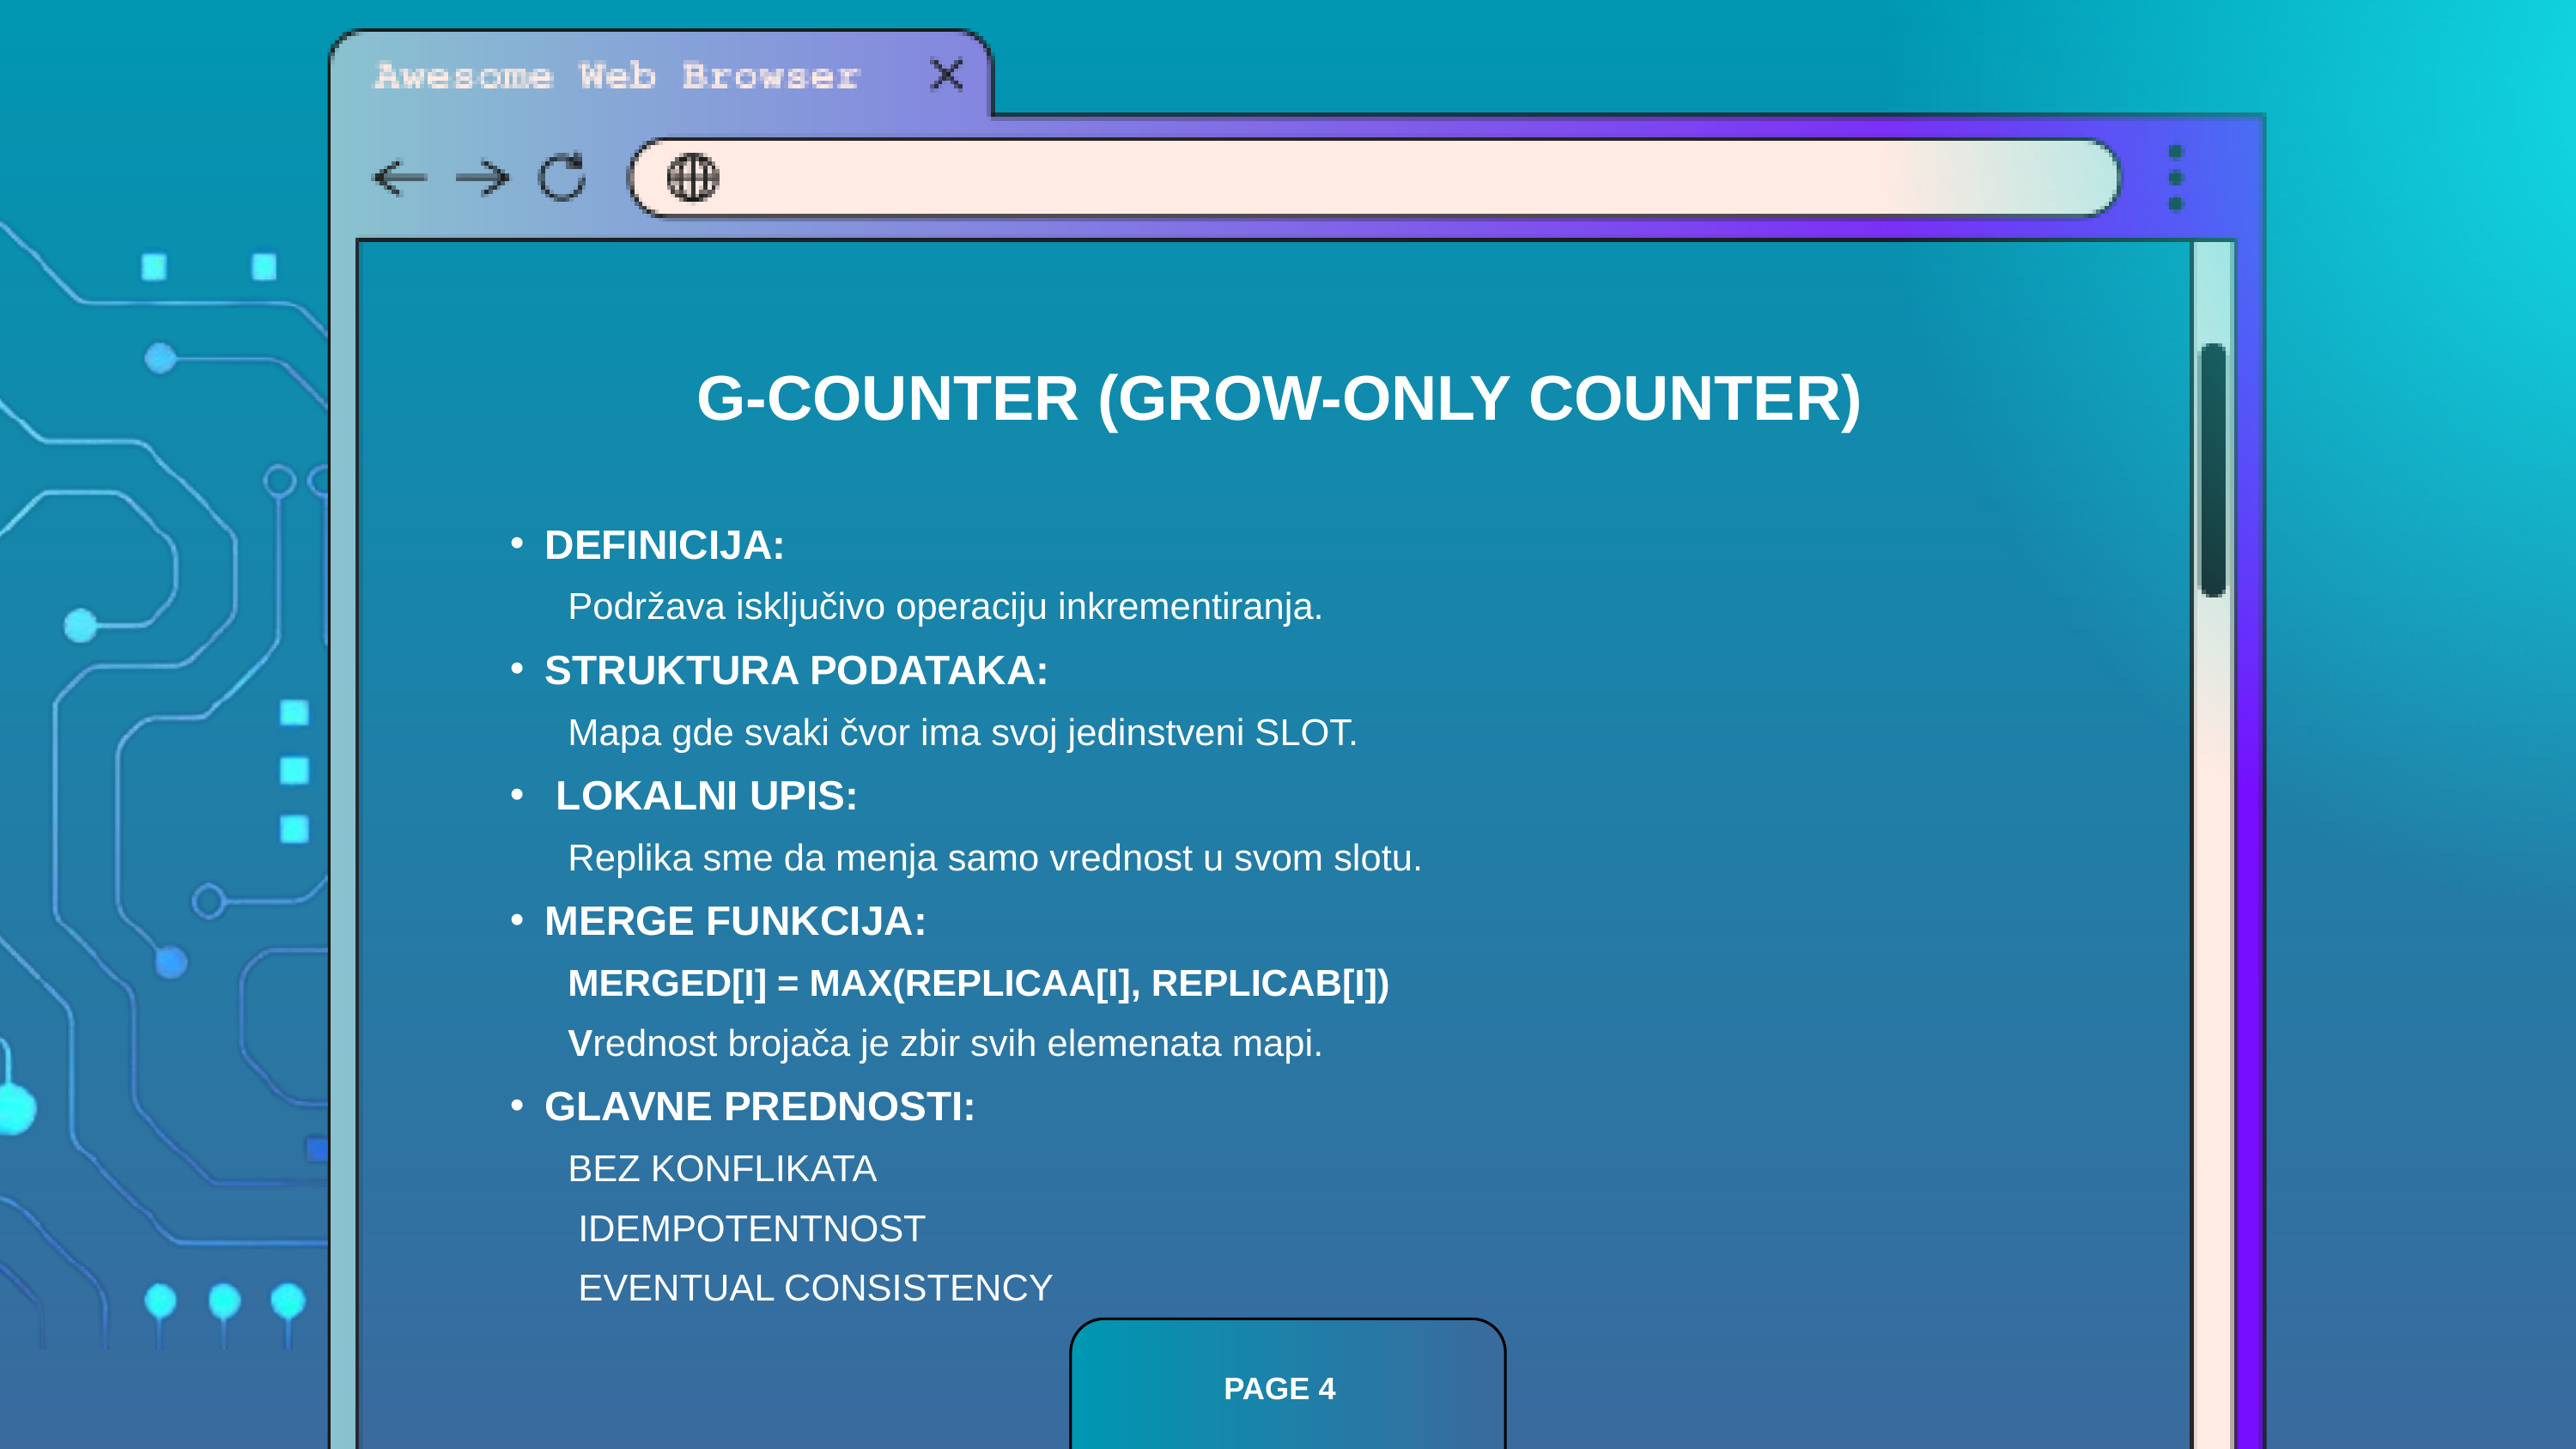

G-COUNTER (GROW-ONLY COUNTER)
DEFINICIJA:
         Podržava isključivo operaciju inkrementiranja.
STRUKTURA PODATAKA:
         Mapa gde svaki čvor ima svoj jedinstveni SLOT.
 LOKALNI UPIS:
         Replika sme da menja samo vrednost u svom slotu.
MERGE FUNKCIJA:
         MERGED[I] = MAX(REPLICAA[I], REPLICAB[I])
         Vrednost brojača je zbir svih elemenata mapi.
GLAVNE PREDNOSTI:
         BEZ KONFLIKATA
          IDEMPOTENTNOST
          EVENTUAL CONSISTENCY

PAGE 4